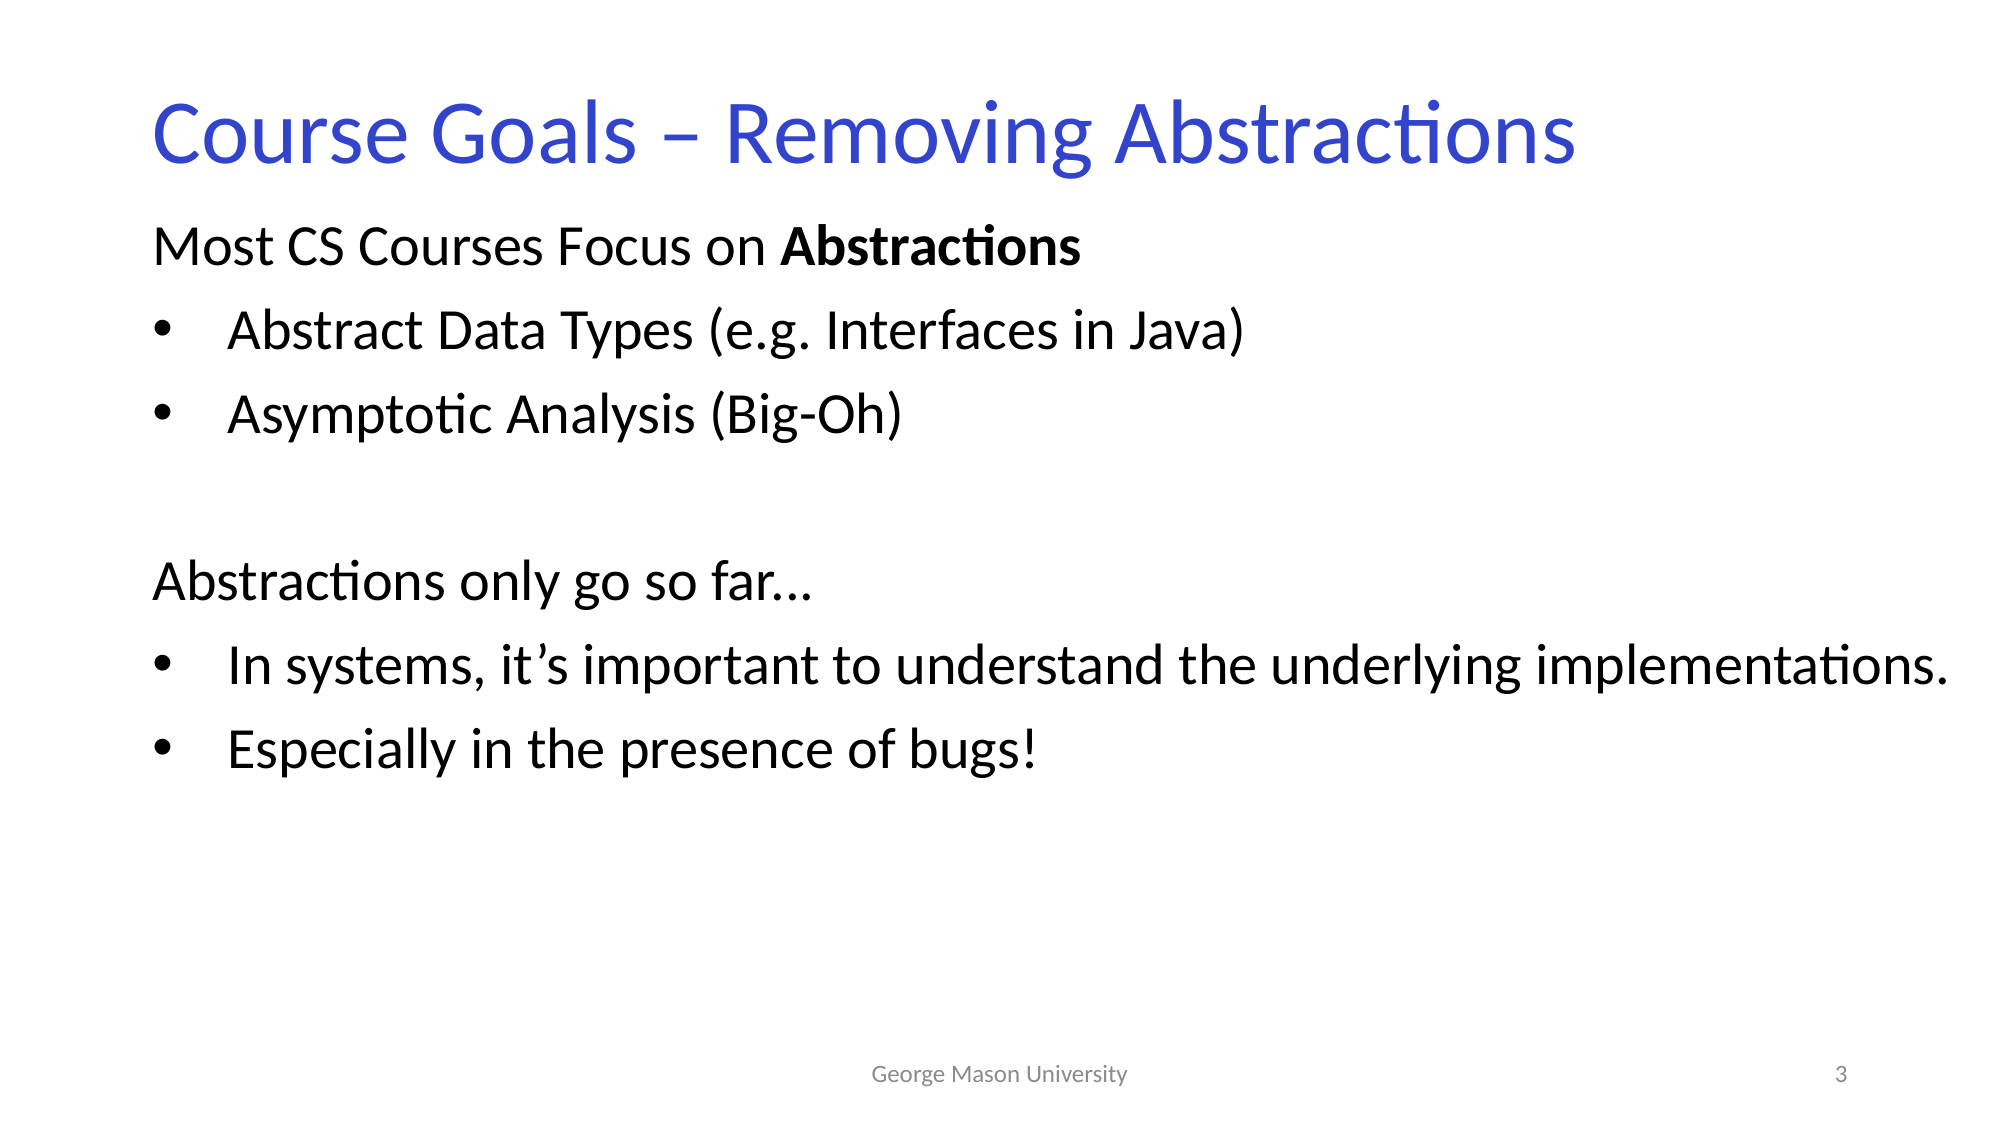

# Course Goals – Removing Abstractions
Most CS Courses Focus on Abstractions
Abstract Data Types (e.g. Interfaces in Java)
Asymptotic Analysis (Big-Oh)

Abstractions only go so far...
In systems, it’s important to understand the underlying implementations.
Especially in the presence of bugs!

George Mason University
3